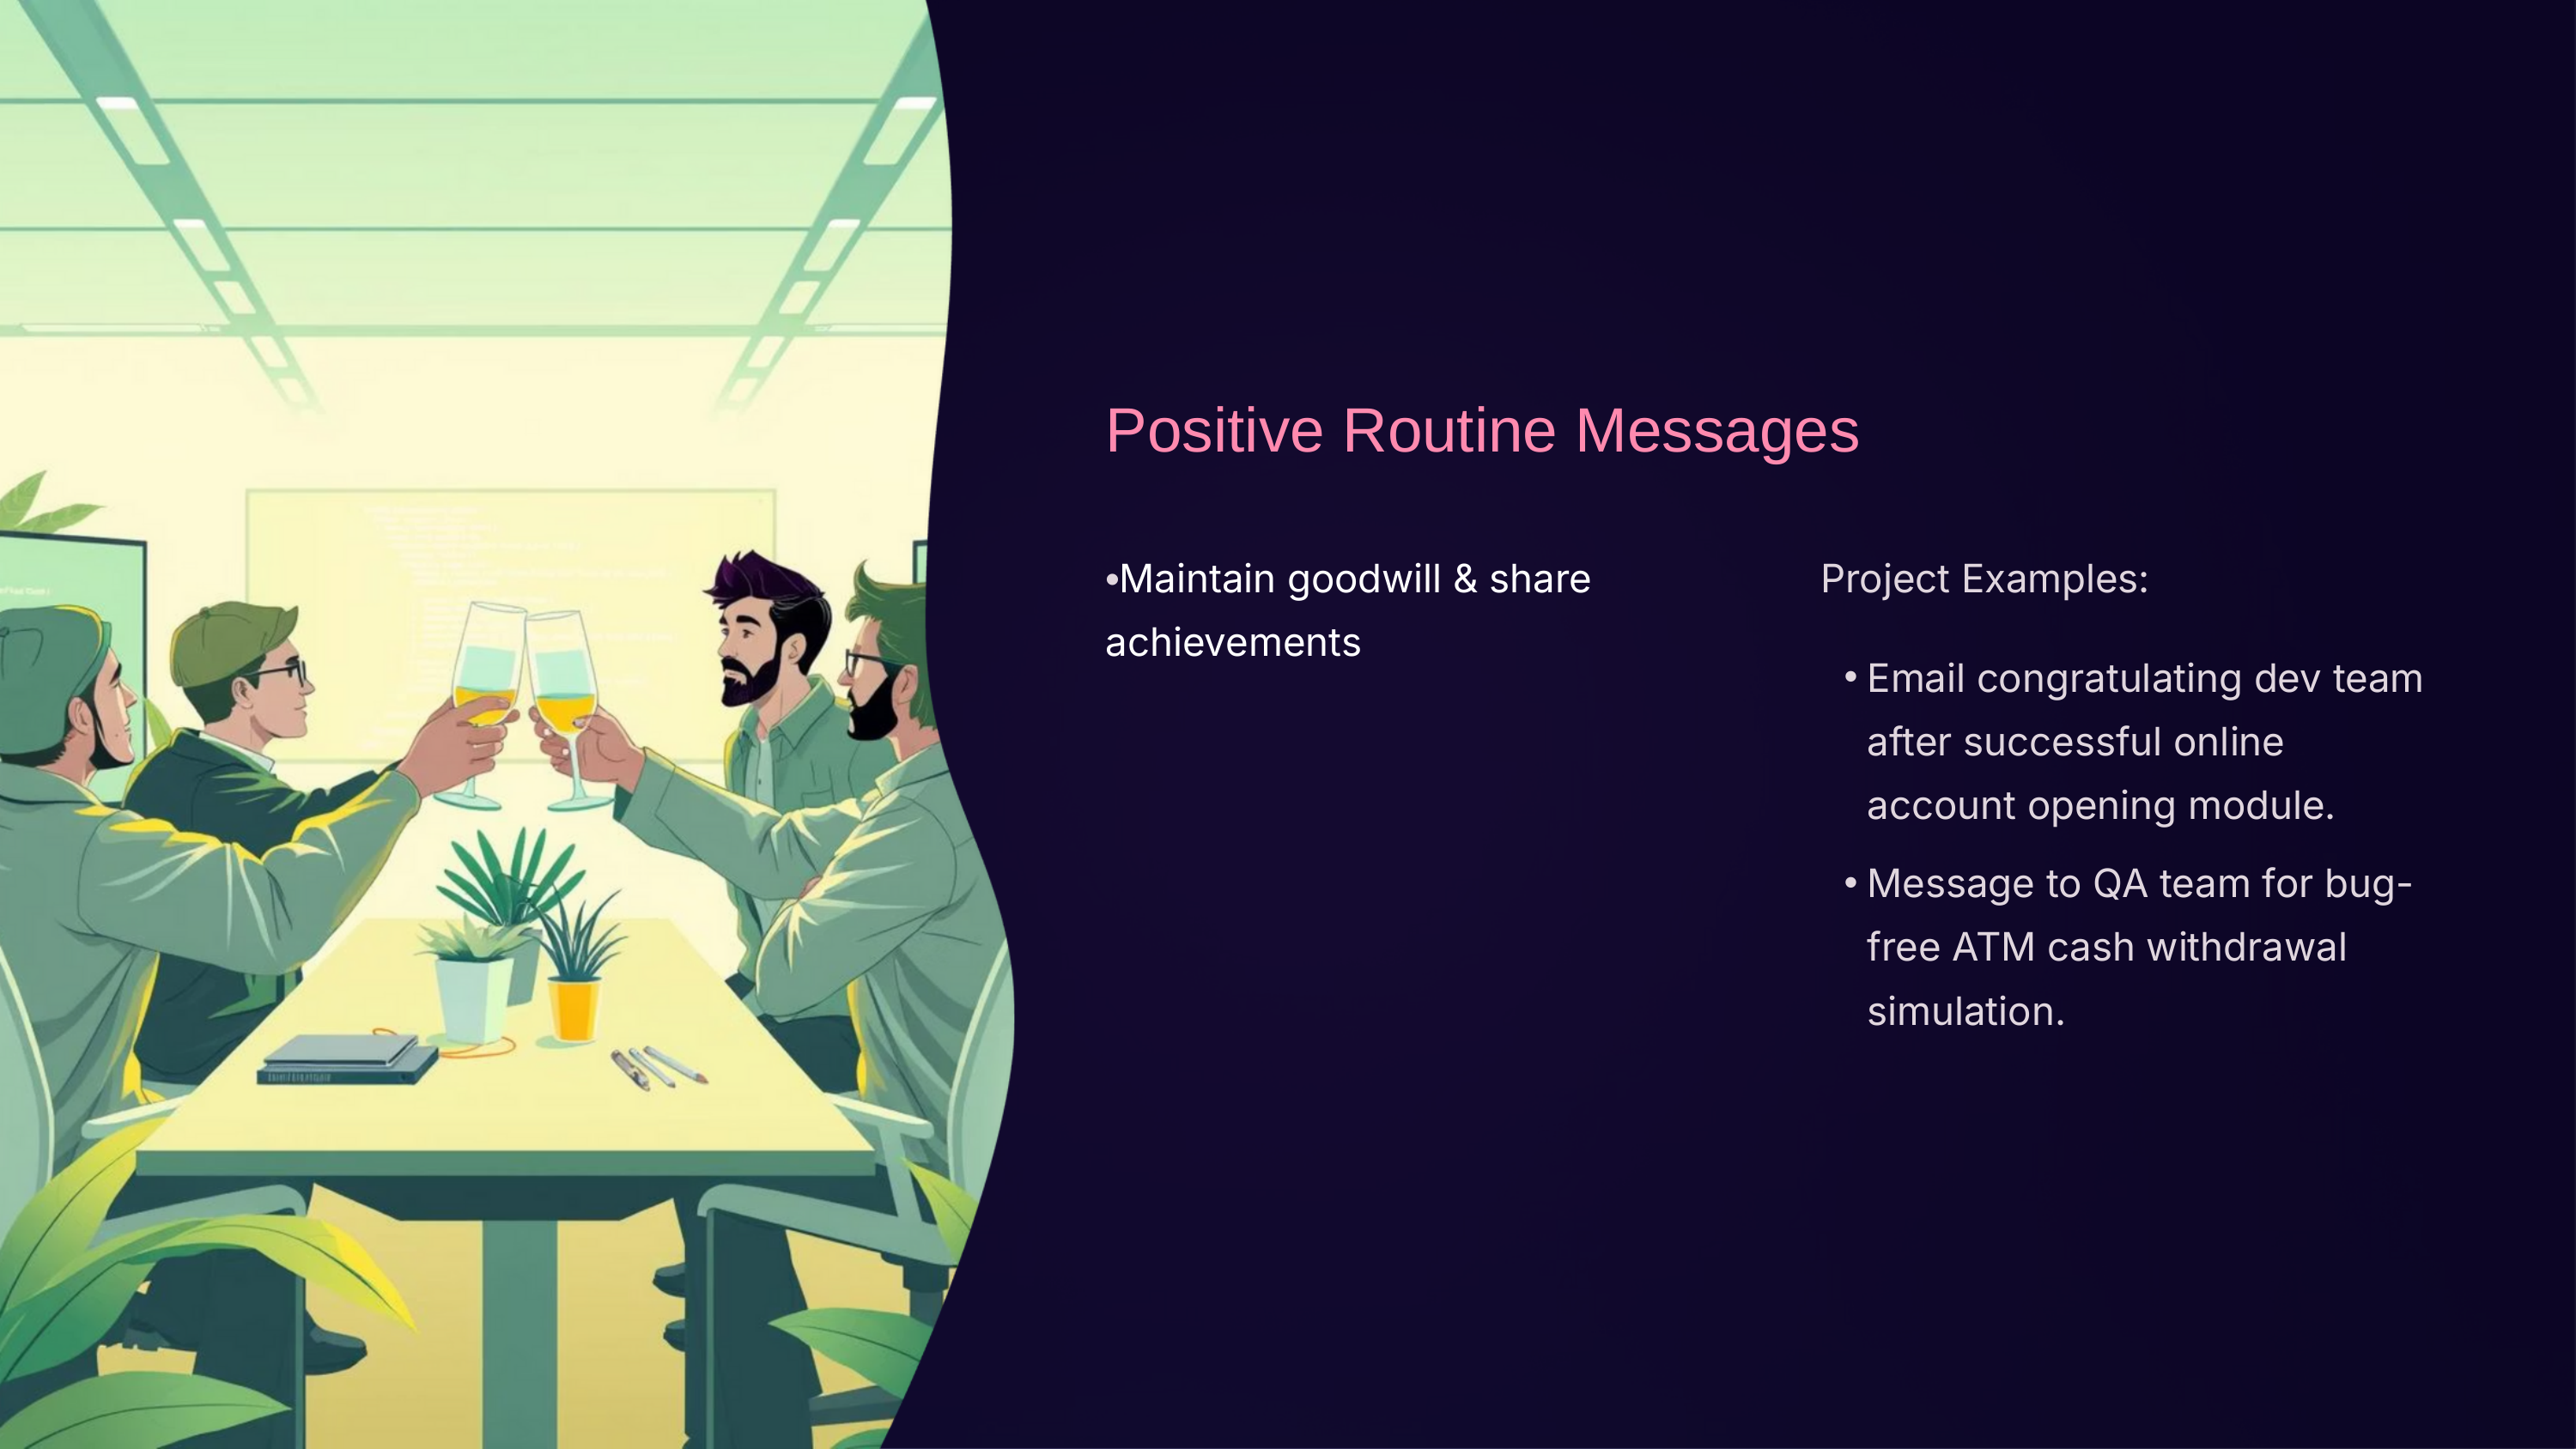

Positive Routine Messages
•Maintain goodwill & share achievements
Project Examples:
Email congratulating dev team after successful online account opening module.
Message to QA team for bug-free ATM cash withdrawal simulation.